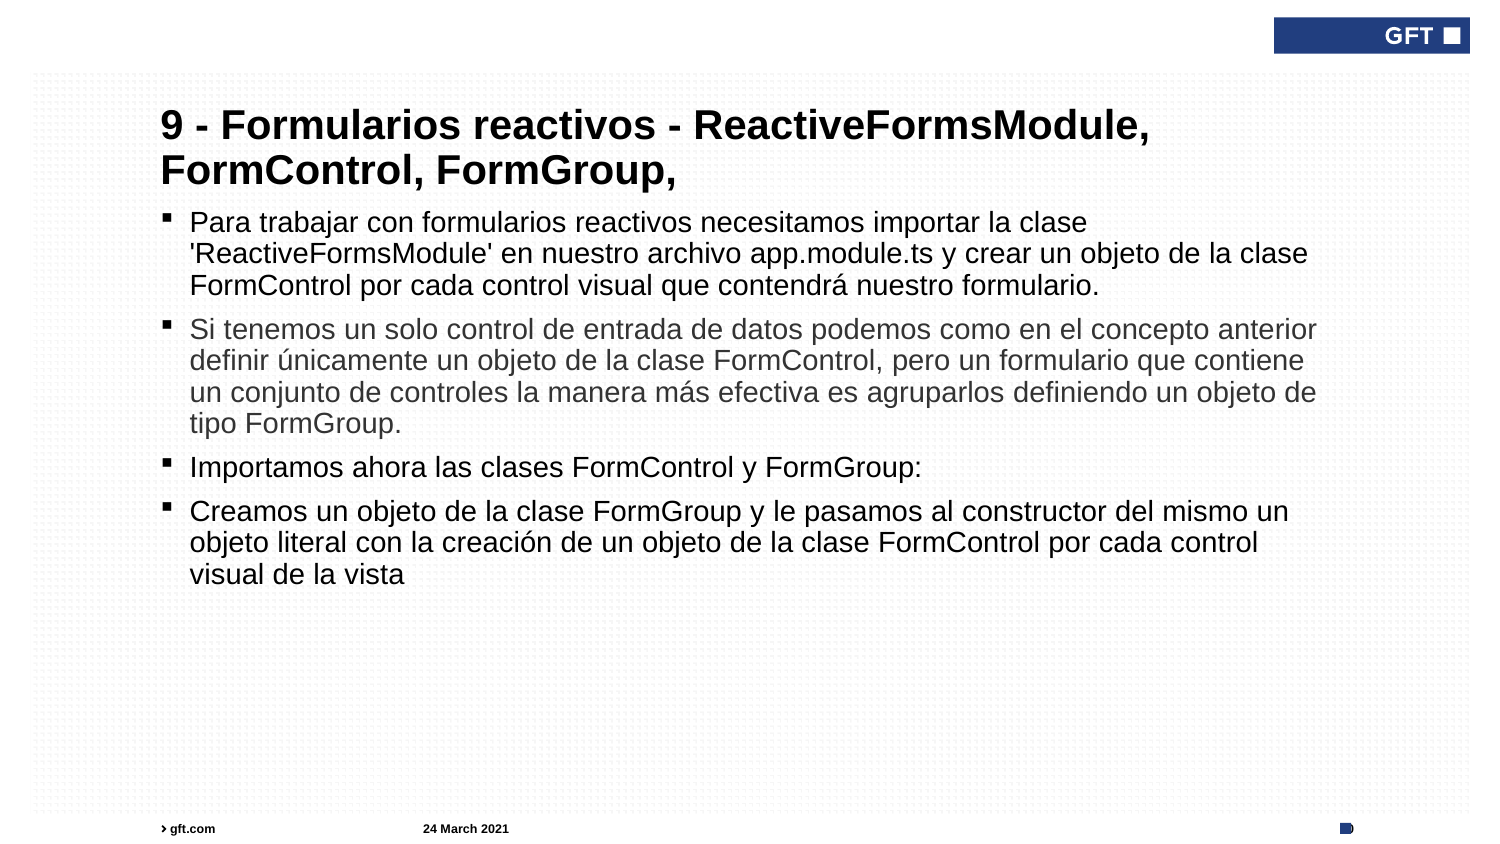

# 9 - Formularios reactivos - ReactiveFormsModule, FormControl, FormGroup,
Para trabajar con formularios reactivos necesitamos importar la clase 'ReactiveFormsModule' en nuestro archivo app.module.ts y crear un objeto de la clase FormControl por cada control visual que contendrá nuestro formulario.
Si tenemos un solo control de entrada de datos podemos como en el concepto anterior definir únicamente un objeto de la clase FormControl, pero un formulario que contiene un conjunto de controles la manera más efectiva es agruparlos definiendo un objeto de tipo FormGroup.
Importamos ahora las clases FormControl y FormGroup:
Creamos un objeto de la clase FormGroup y le pasamos al constructor del mismo un objeto literal con la creación de un objeto de la clase FormControl por cada control visual de la vista
24 March 2021